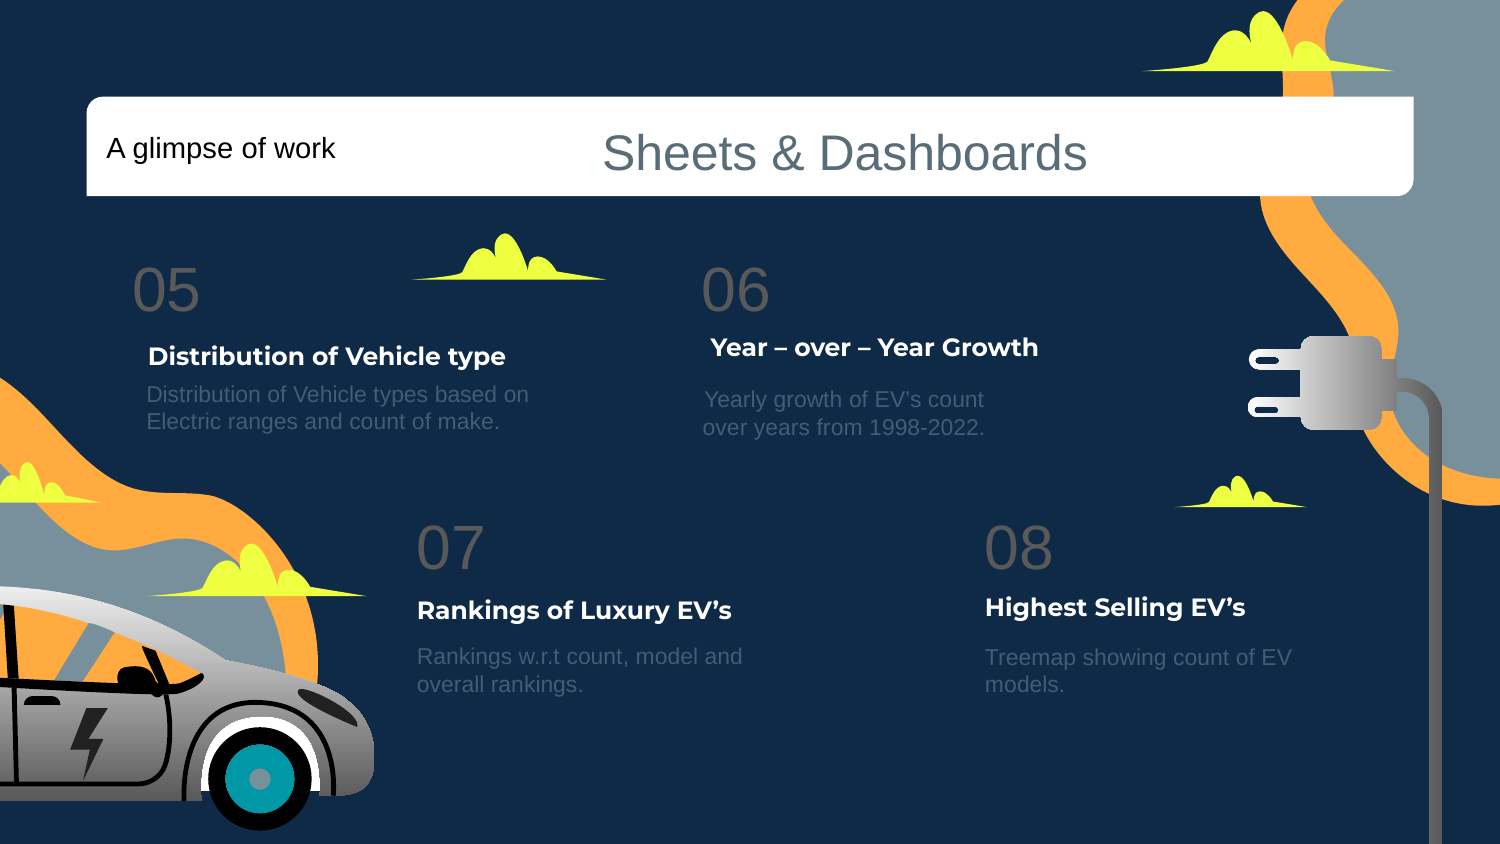

A glimpse of work
# Sheets & DashboardsTENTS

05
06
Year – over – Year Growth
Distribution of Vehicle type

Distribution of Vehicle types based on Electric ranges and count of make.
Yearly growth of EV’s count over years from 1998-2022.

07
08
Rankings of Luxury EV’s
Highest Selling EV’s
Rankings w.r.t count, model and overall rankings.
Treemap showing count of EV models.